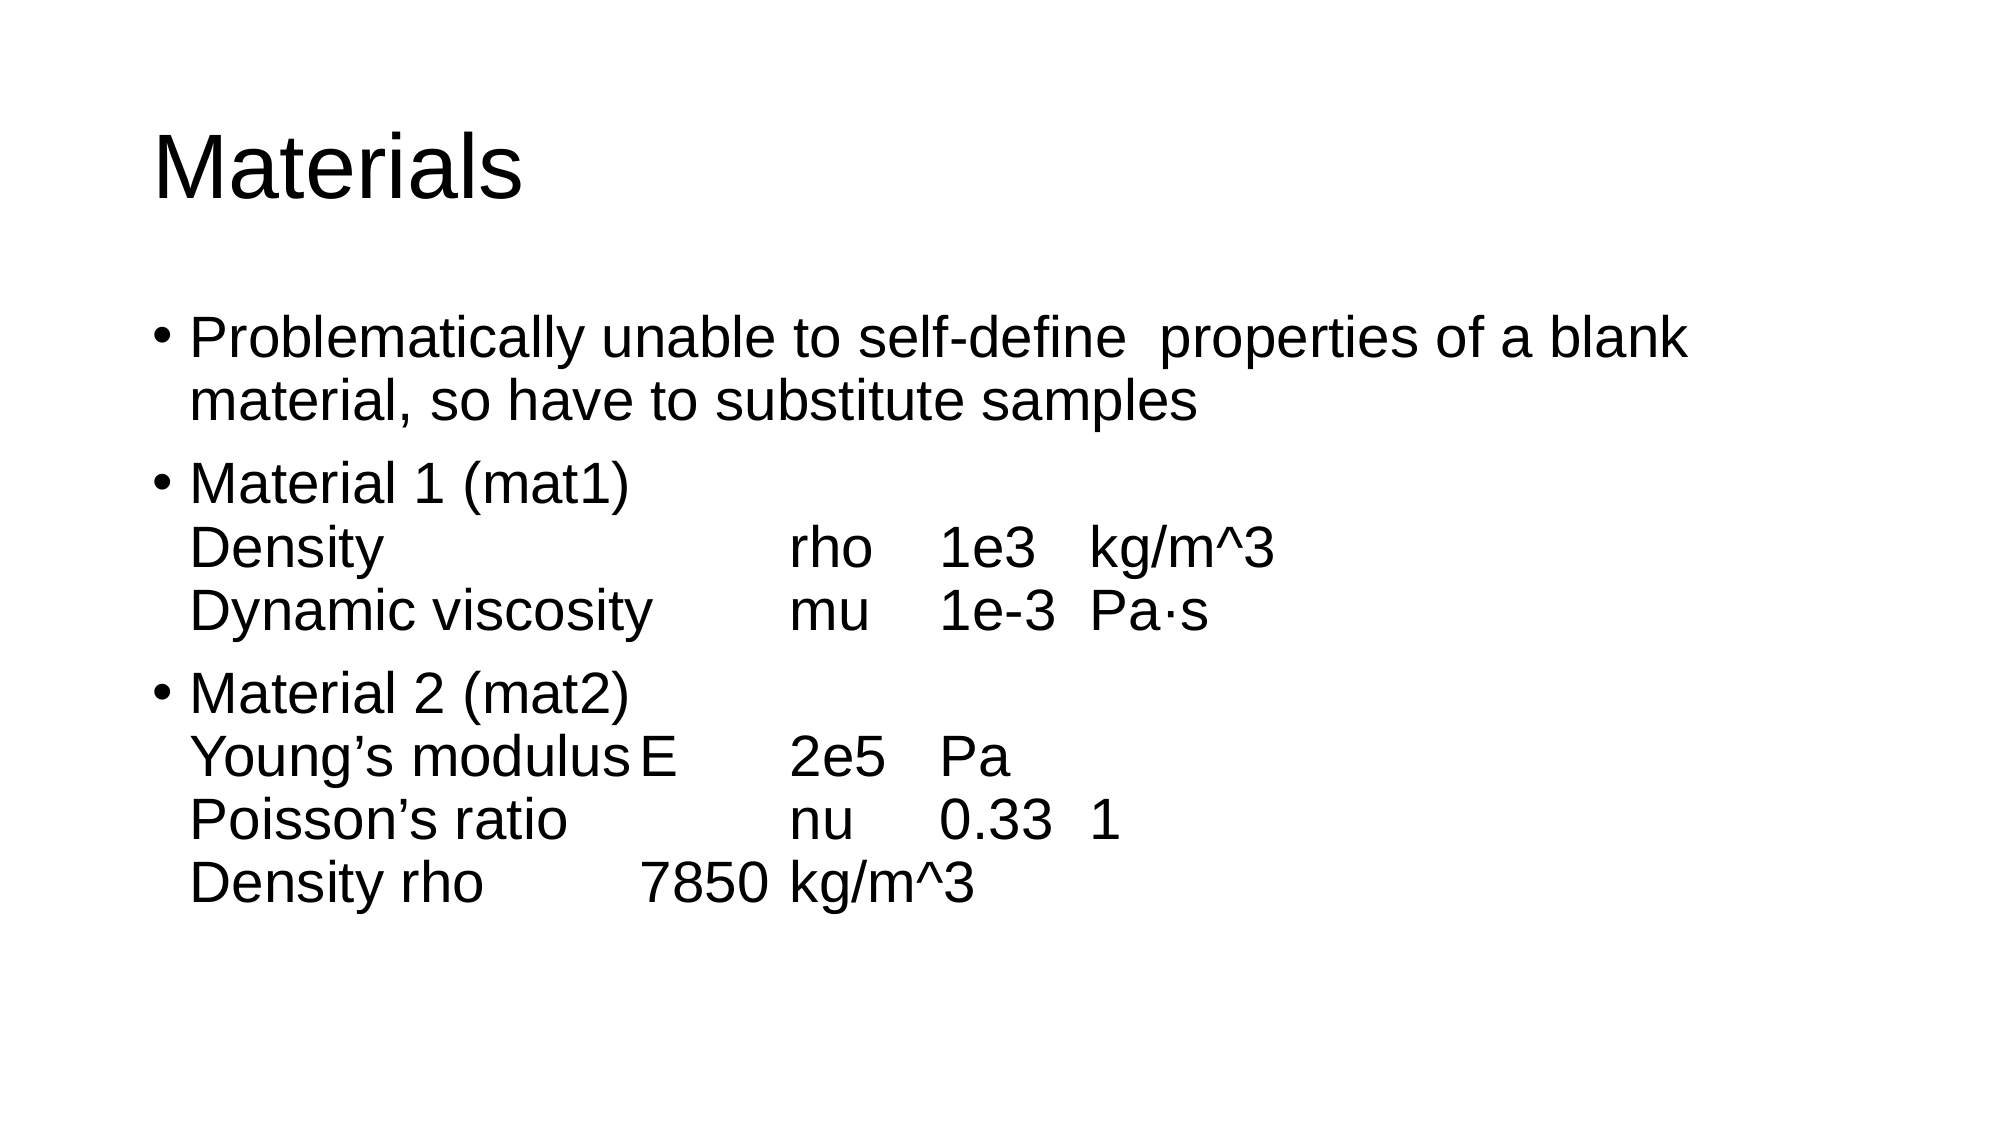

# Materials
Problematically unable to self-define  properties of a blank material, so have to substitute samples
Material 1 (mat1)
Density			rho	1e3	kg/m^3
Dynamic viscosity	mu	1e-3	Pa·s
Material 2 (mat2)
Young’s modulus	E	2e5	Pa
Poisson’s ratio		nu	0.33	1
Density rho		7850	kg/m^3